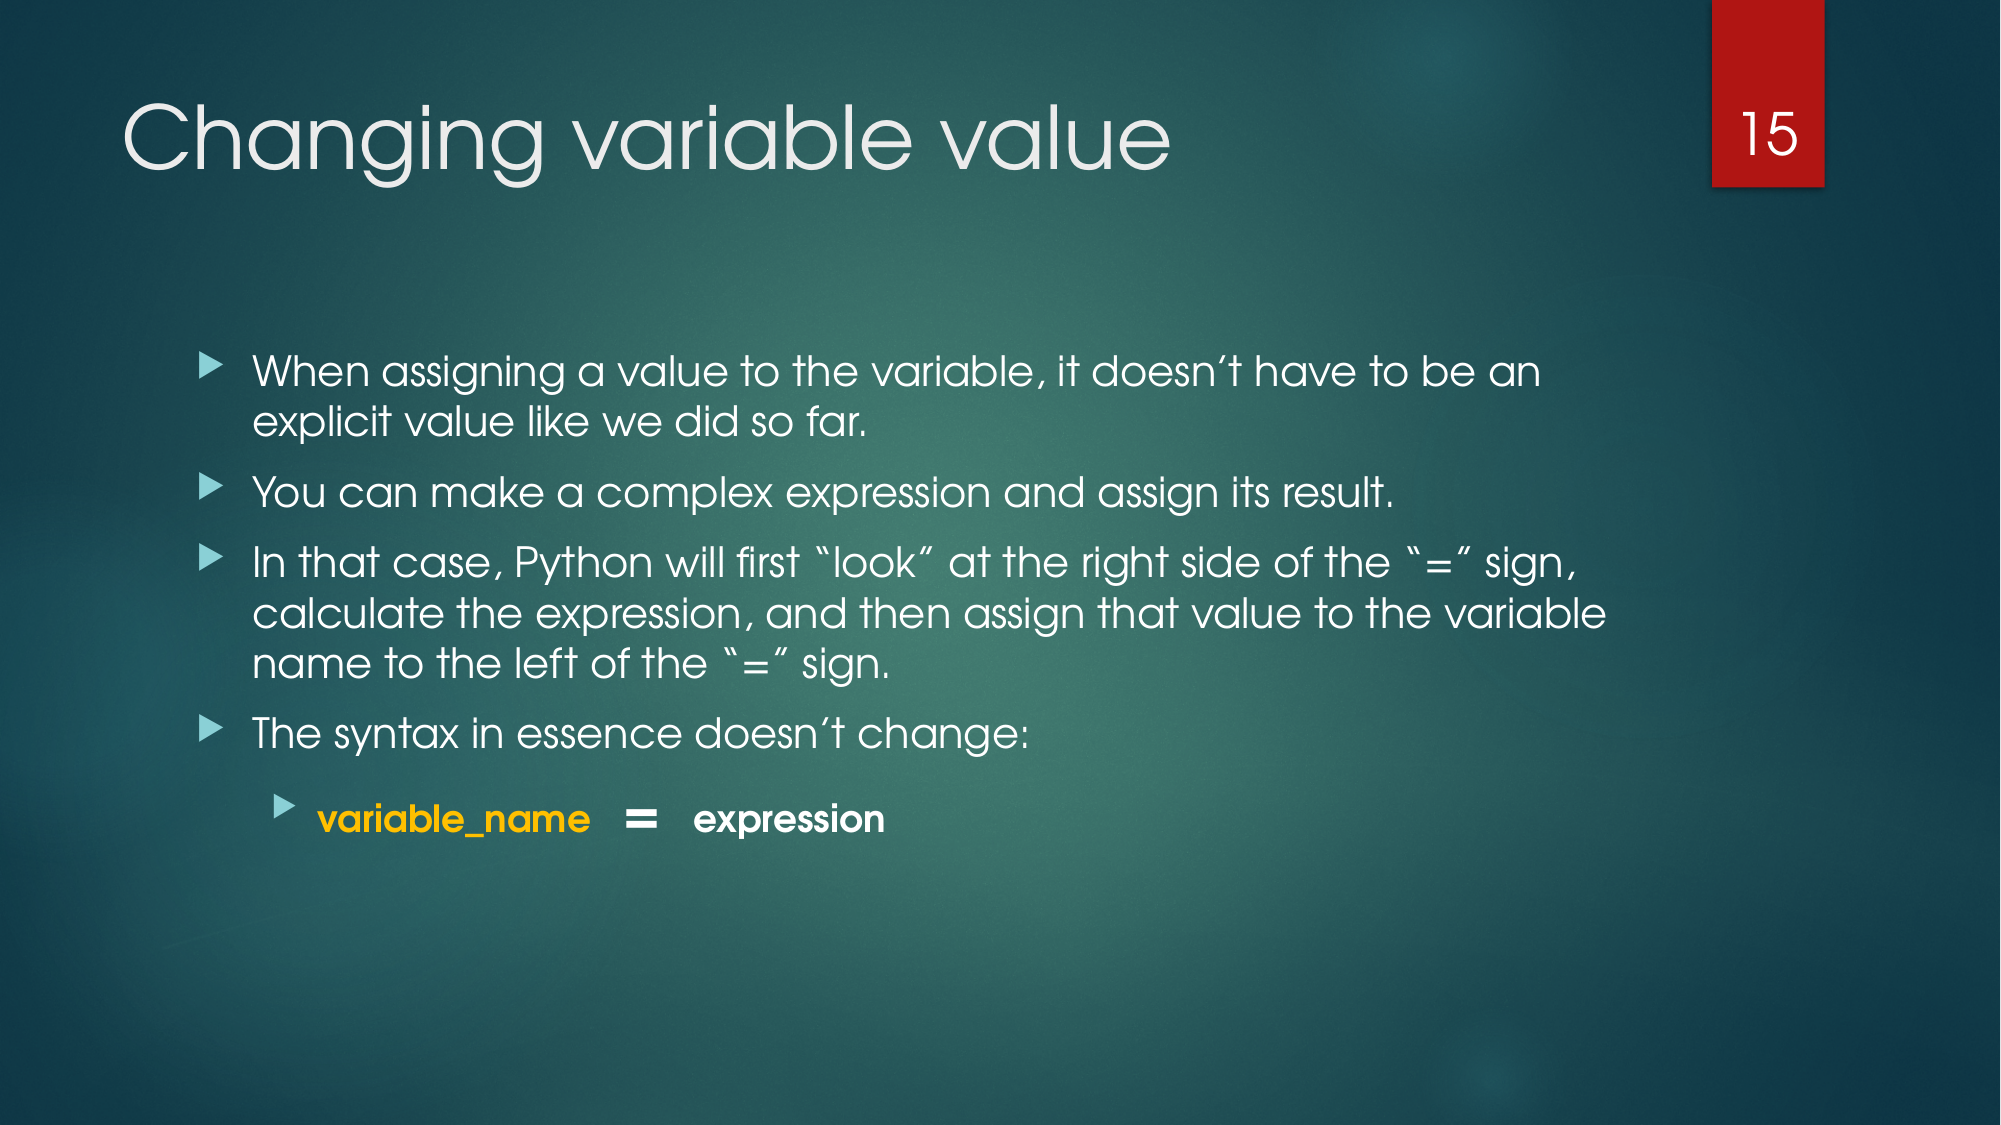

15
# Changing variable value
When assigning a value to the variable, it doesn’t have to be an explicit value like we did so far.
You can make a complex expression and assign its result.
In that case, Python will first “look” at the right side of the “=” sign, calculate the expression, and then assign that value to the variable name to the left of the “=” sign.
The syntax in essence doesn’t change:
variable_name   =   expression